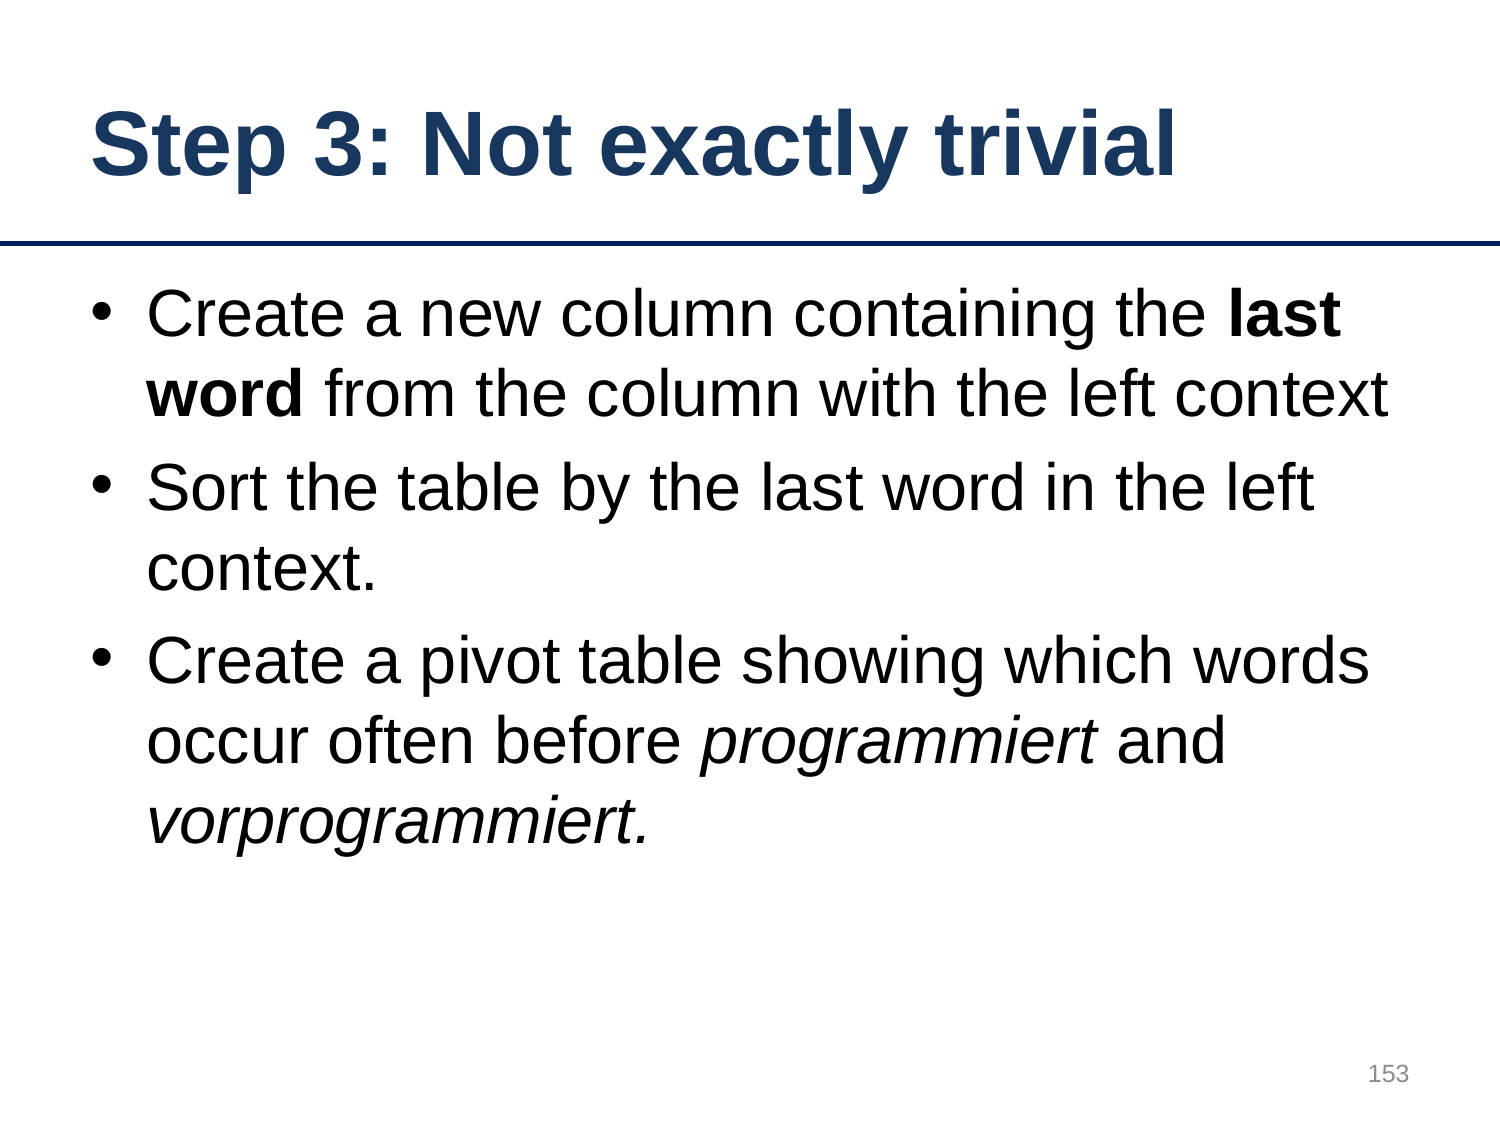

# Step 3: Not exactly trivial
Create a new column containing the last word from the column with the left context
Sort the table by the last word in the left context.
Create a pivot table showing which words occur often before programmiert and vorprogrammiert.
153